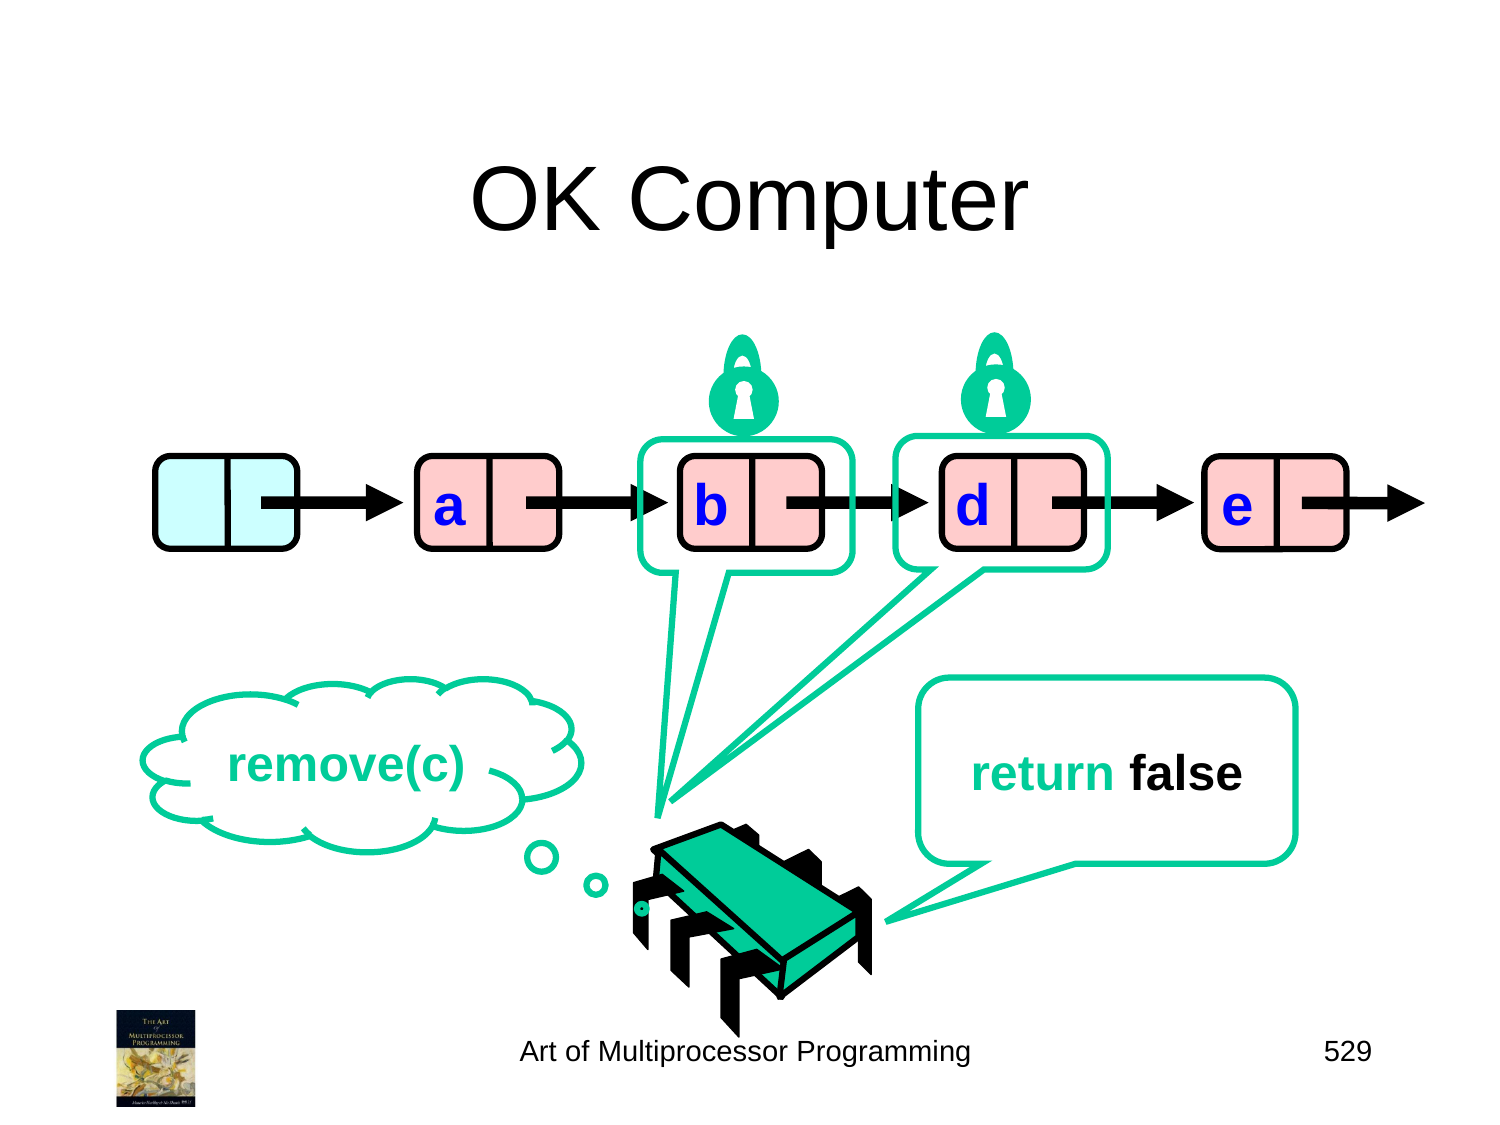

# OK Computer

a

b

d

e

return false
remove(c)

Art of Multiprocessor Programming
529